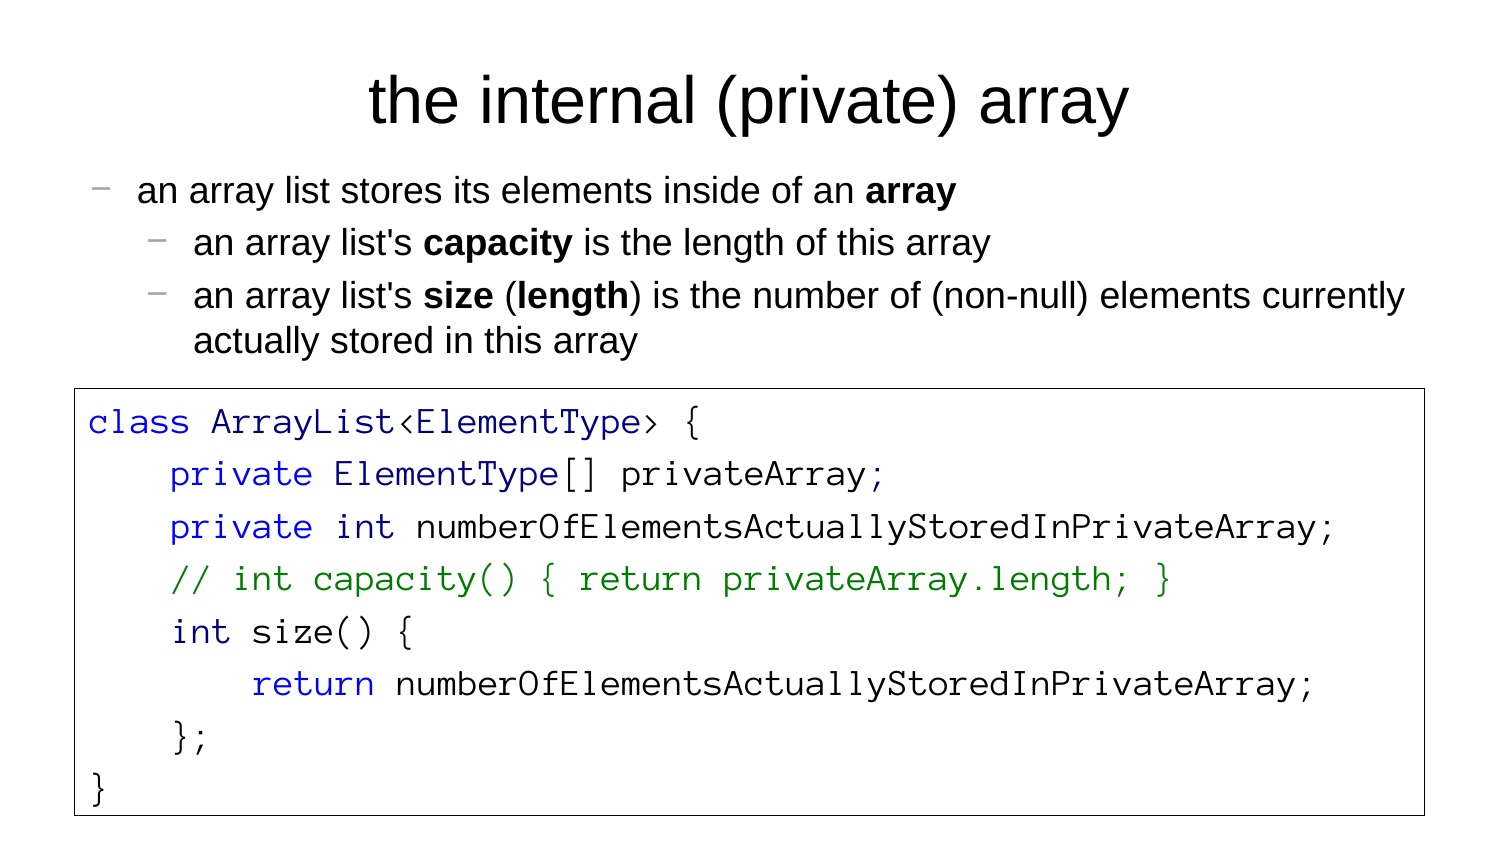

# the internal (private) array
an array list stores its elements inside of an array
an array list's capacity is the length of this array
an array list's size (length) is the number of (non-null) elements currently actually stored in this array
class ArrayList<ElementType> {
    private ElementType[] privateArray;
    private int numberOfElementsActuallyStoredInPrivateArray;
    // int capacity() { return privateArray.length; }
    int size() {
        return numberOfElementsActuallyStoredInPrivateArray;
    };
}